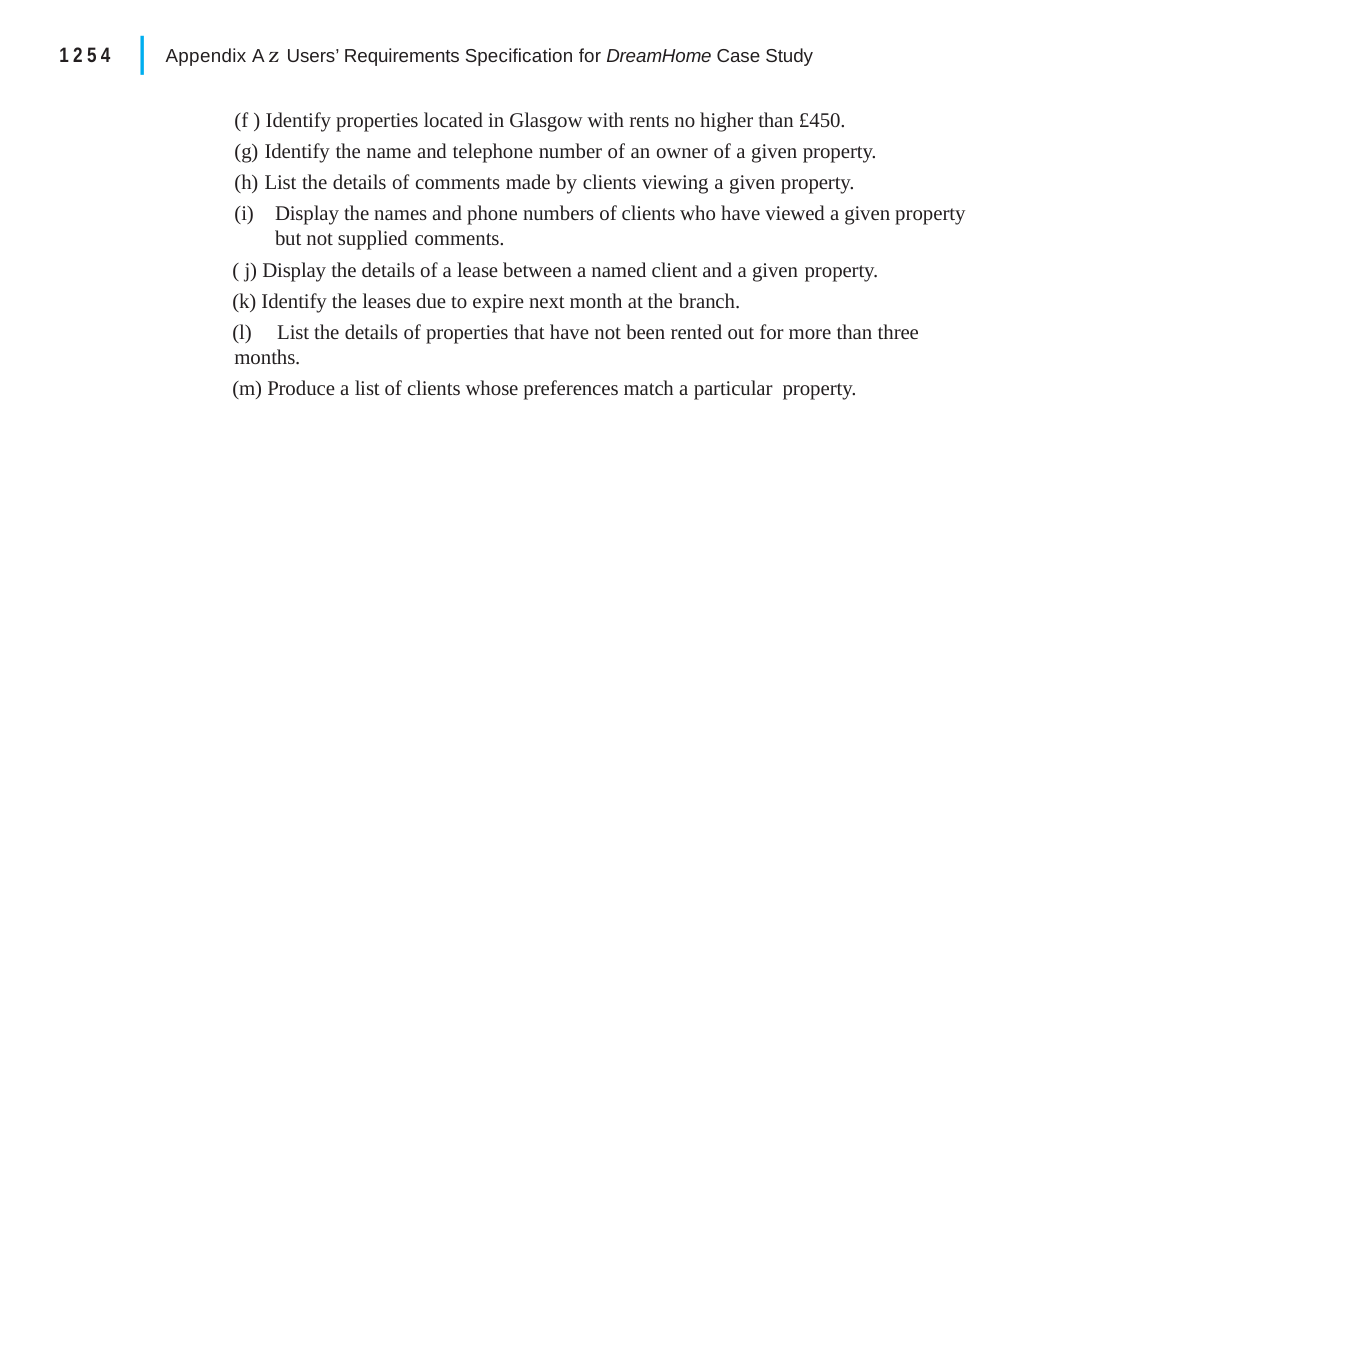

|
1254	Appendix A z Users’ Requirements Specification for DreamHome Case Study
(f ) Identify properties located in Glasgow with rents no higher than £450.
(g) Identify the name and telephone number of an owner of a given property.
(h) List the details of comments made by clients viewing a given property.
(i)	Display the names and phone numbers of clients who have viewed a given property  but not supplied comments.
( j) Display the details of a lease between a named client and a given property.
(k) Identify the leases due to expire next month at the branch.
(l)	List the details of properties that have not been rented out for more than three months.
(m) Produce a list of clients whose preferences match a particular property.